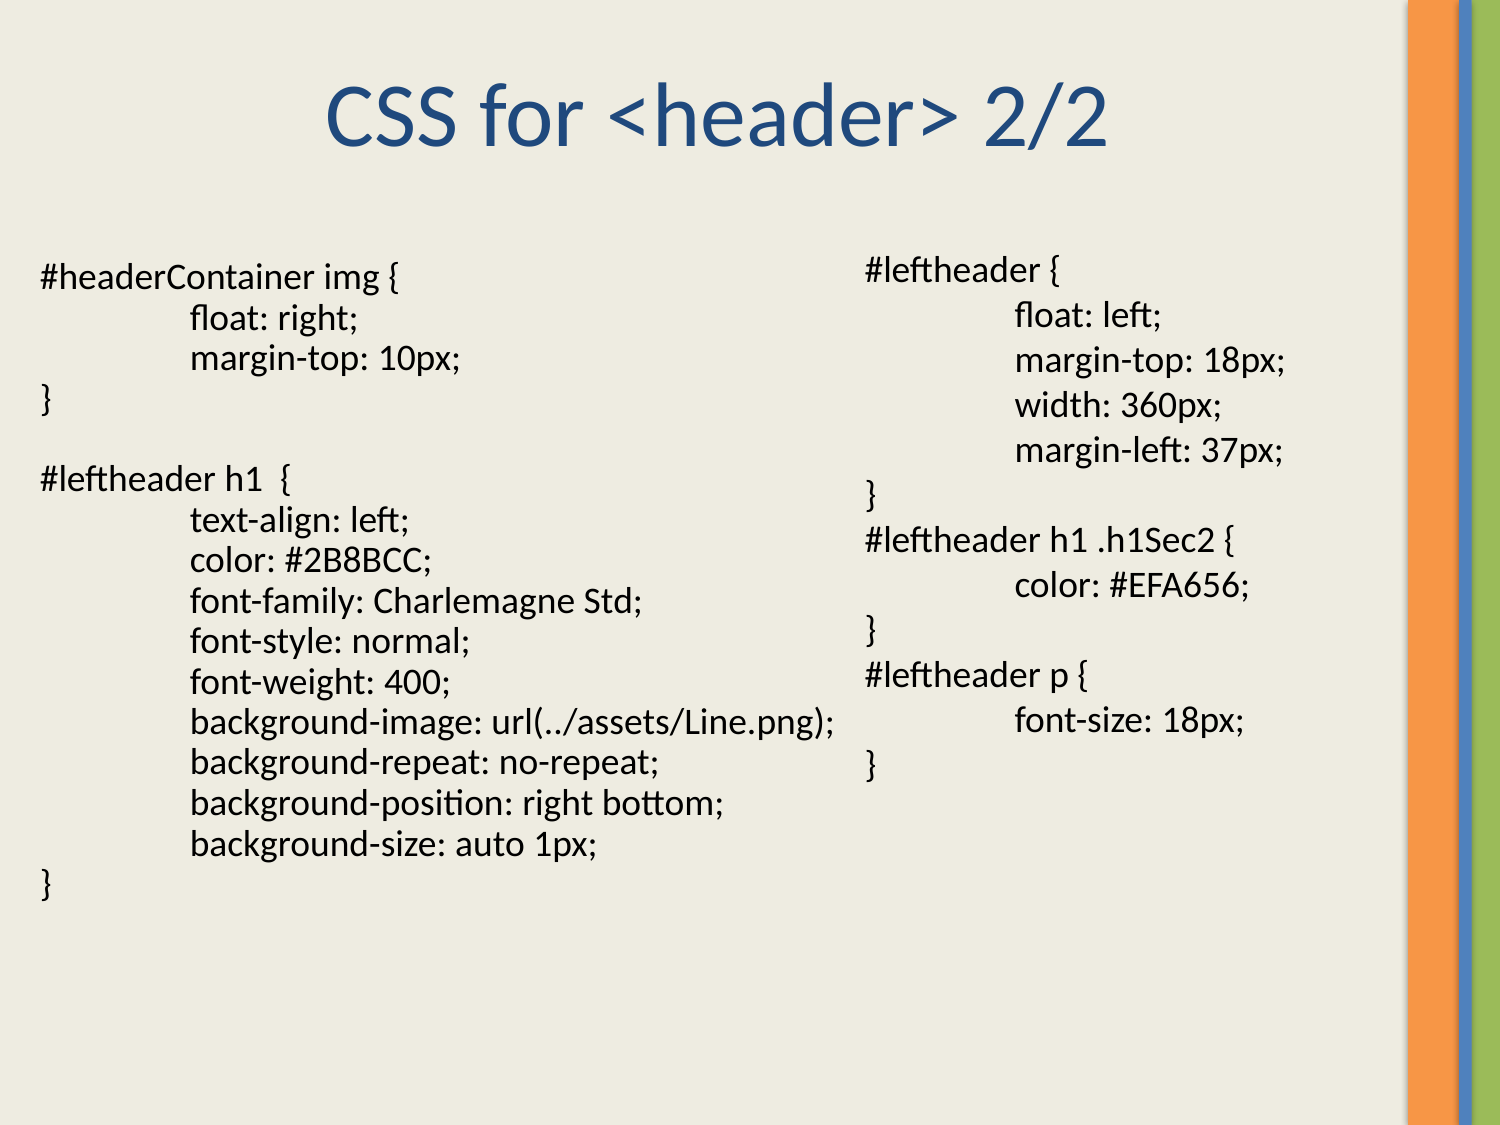

# CSS for <header> 2/2
#leftheader {
	float: left;
	margin-top: 18px;
	width: 360px;
	margin-left: 37px;
}
#leftheader h1 .h1Sec2 {
	color: #EFA656;
}
#leftheader p {
	font-size: 18px;
}

#headerContainer img {
	float: right;
	margin-top: 10px;
}

#leftheader h1  {
	text-align: left;
	color: #2B8BCC;
	font-family: Charlemagne Std;
	font-style: normal;
	font-weight: 400;
	background-image: url(../assets/Line.png);
	background-repeat: no-repeat;
	background-position: right bottom;
	background-size: auto 1px;
}